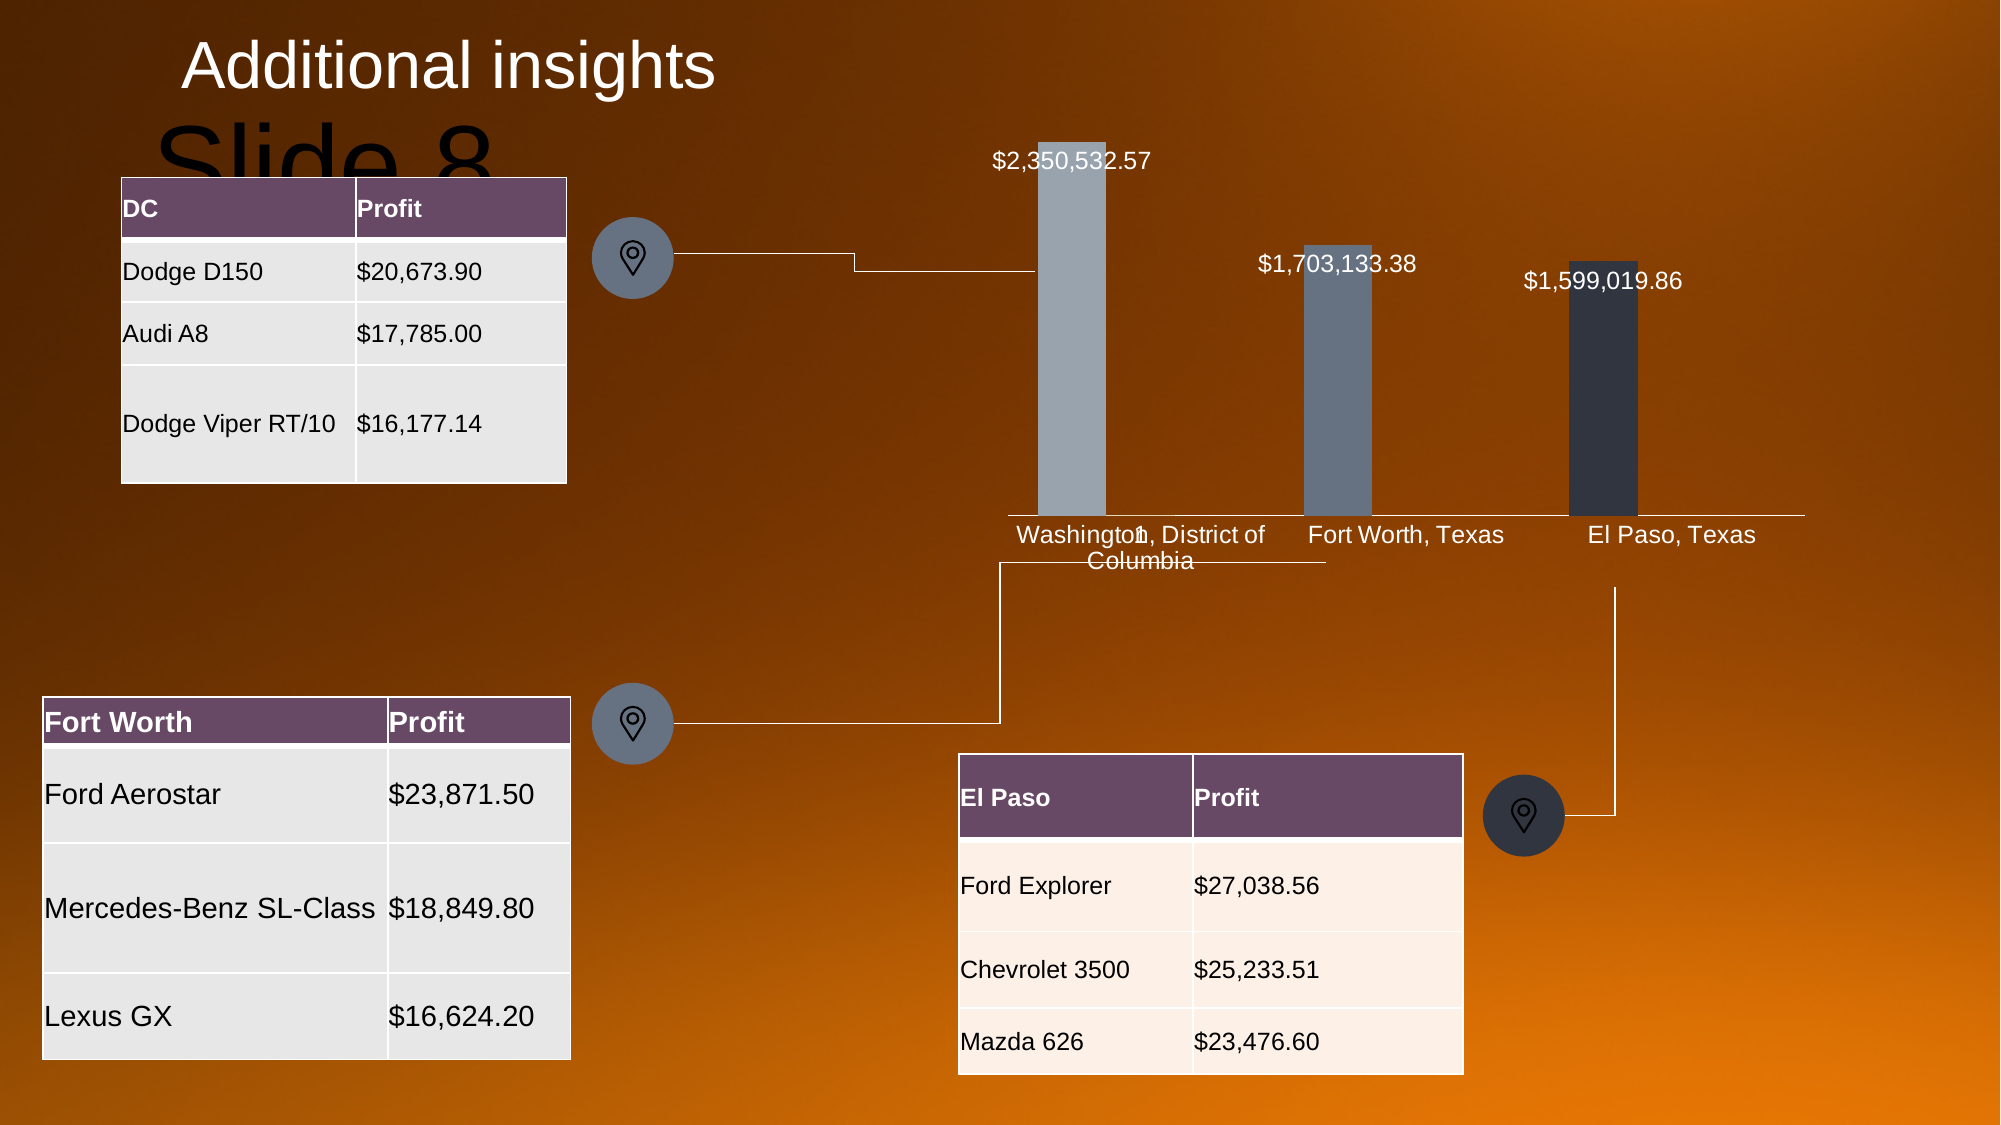

Additional insights
# Slide 8

[unsupported chart]

| DC | Profit |
| --- | --- |
| Dodge D150 | $20,673.90 |
| Audi A8 | $17,785.00 |
| Dodge Viper RT/10 | $16,177.14 |

| Fort Worth | Profit |
| --- | --- |
| Ford Aerostar | $23,871.50 |
| Mercedes-Benz SL-Class | $18,849.80 |
| Lexus GX | $16,624.20 |
| El Paso | Profit |
| --- | --- |
| Ford Explorer | $27,038.56 |
| Chevrolet 3500 | $25,233.51 |
| Mazda 626 | $23,476.60 |